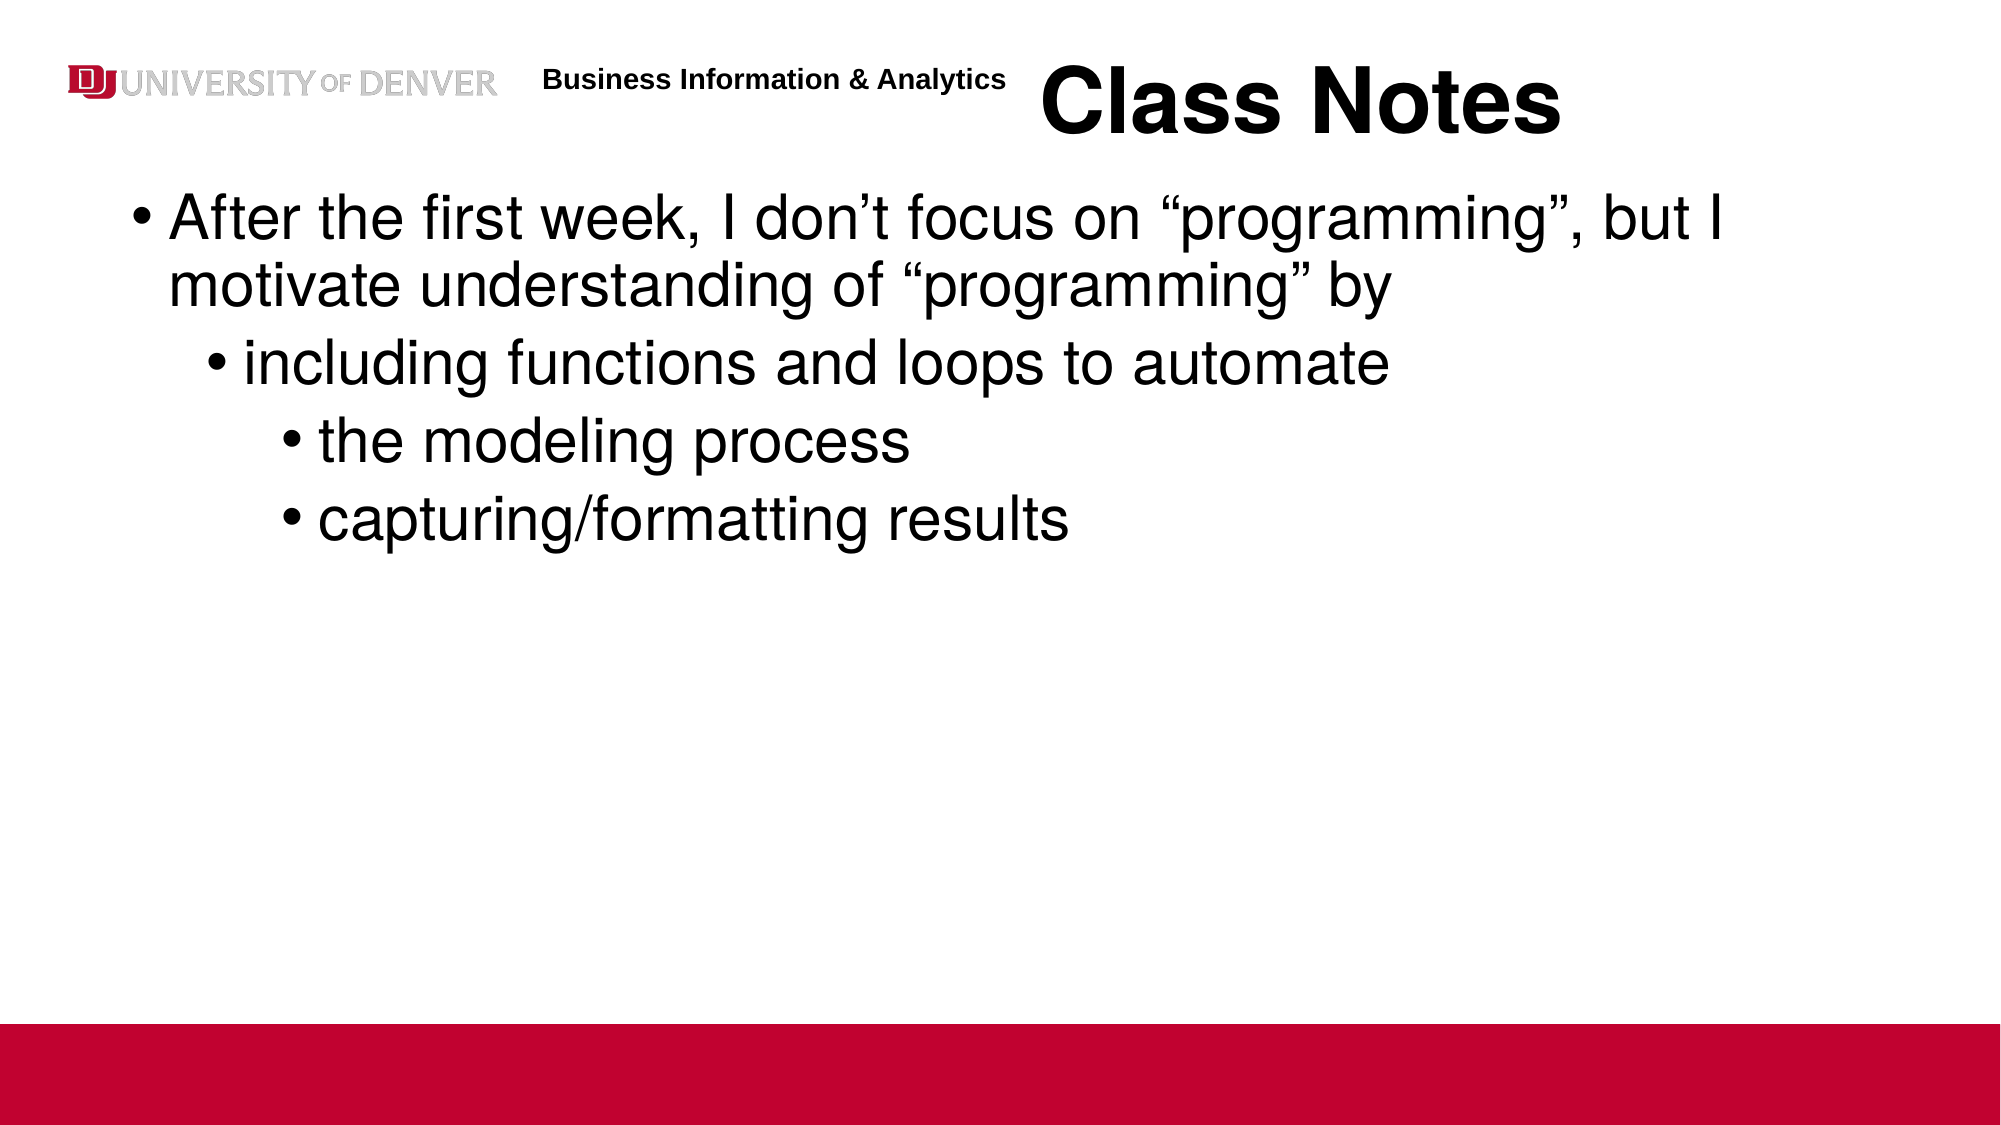

# Class Notes
After the first week, I don’t focus on “programming”, but I motivate understanding of “programming” by
including functions and loops to automate
the modeling process
capturing/formatting results